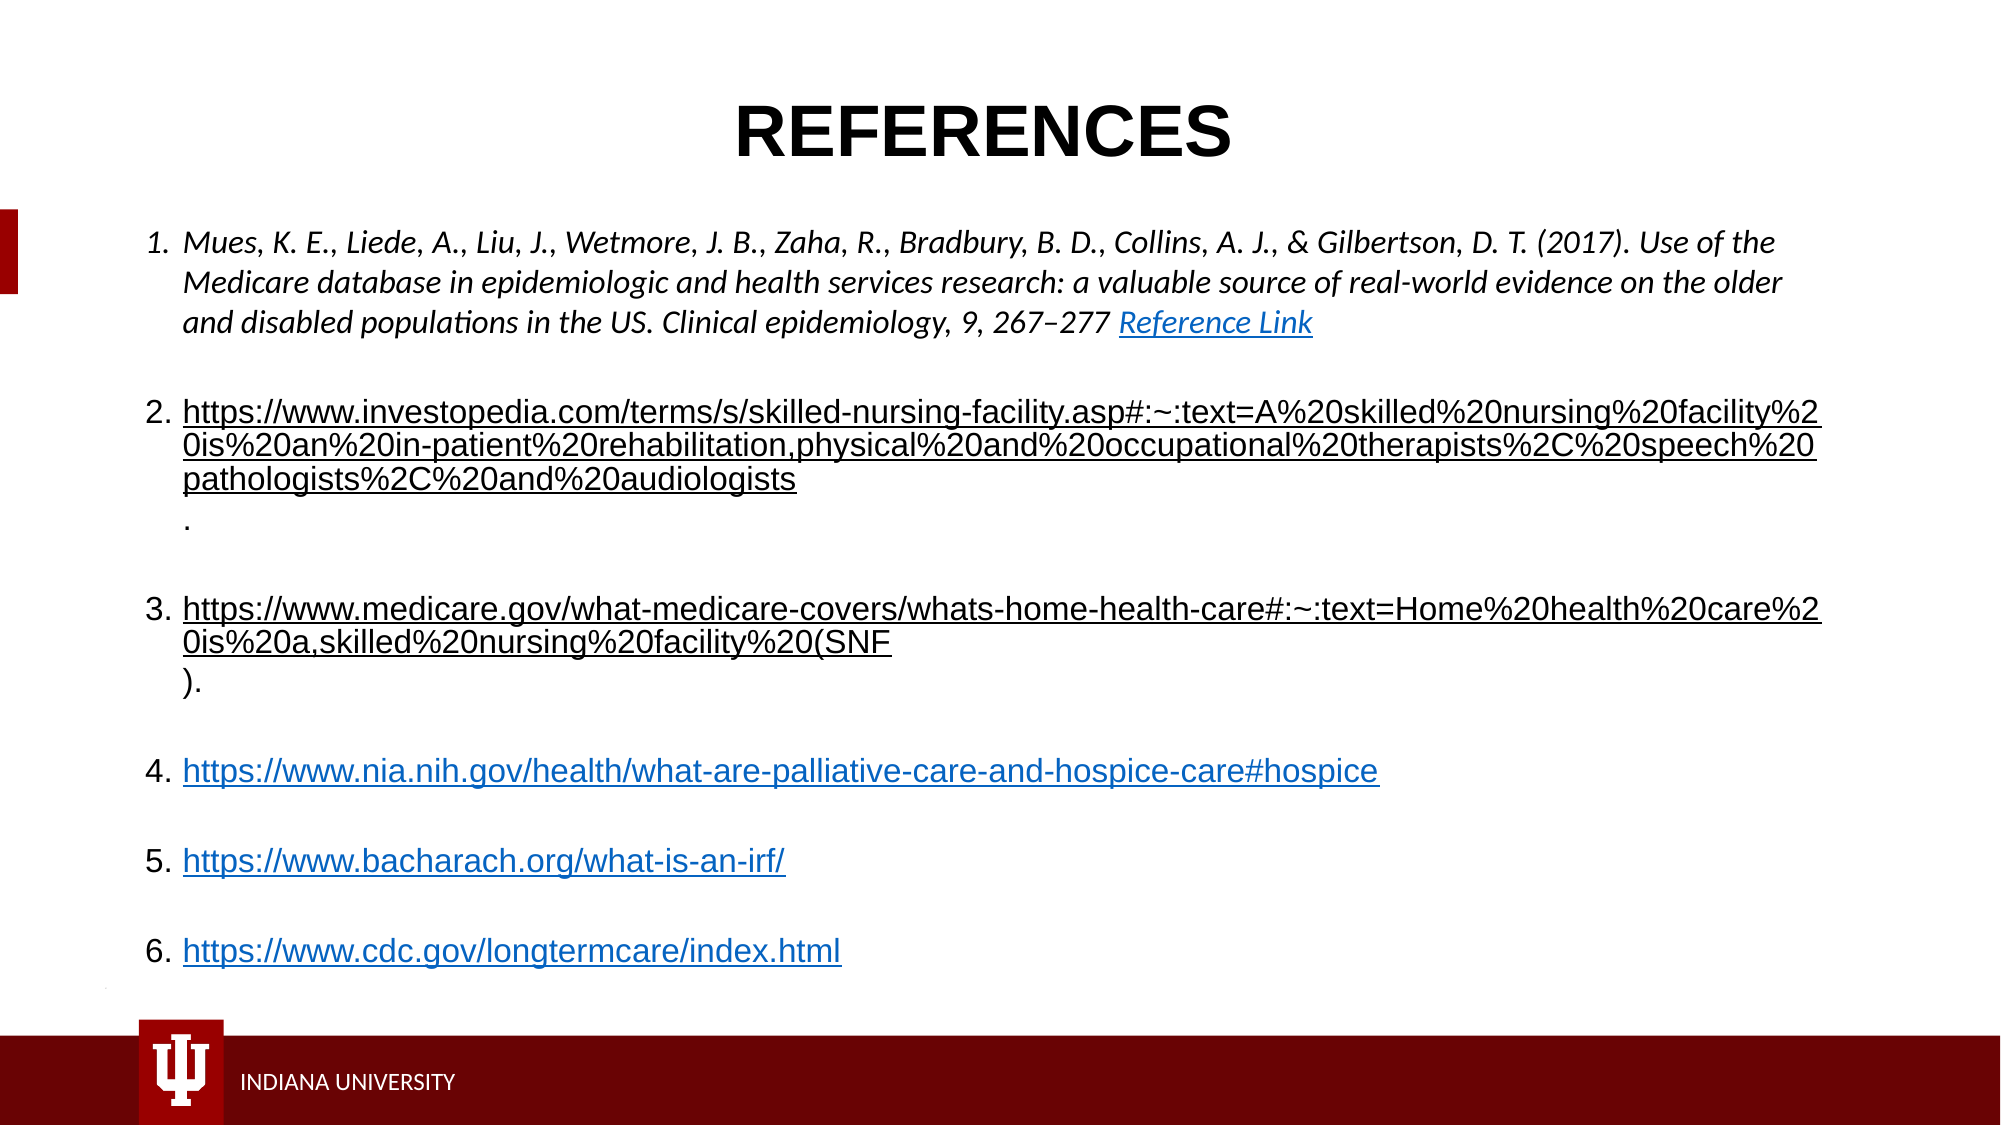

REFERENCES
Mues, K. E., Liede, A., Liu, J., Wetmore, J. B., Zaha, R., Bradbury, B. D., Collins, A. J., & Gilbertson, D. T. (2017). Use of the Medicare database in epidemiologic and health services research: a valuable source of real-world evidence on the older and disabled populations in the US. Clinical epidemiology, 9, 267–277 Reference Link
https://www.investopedia.com/terms/s/skilled-nursing-facility.asp#:~:text=A%20skilled%20nursing%20facility%20is%20an%20in-patient%20rehabilitation,physical%20and%20occupational%20therapists%2C%20speech%20pathologists%2C%20and%20audiologists.
https://www.medicare.gov/what-medicare-covers/whats-home-health-care#:~:text=Home%20health%20care%20is%20a,skilled%20nursing%20facility%20(SNF).
https://www.nia.nih.gov/health/what-are-palliative-care-and-hospice-care#hospice
https://www.bacharach.org/what-is-an-irf/
https://www.cdc.gov/longtermcare/index.html